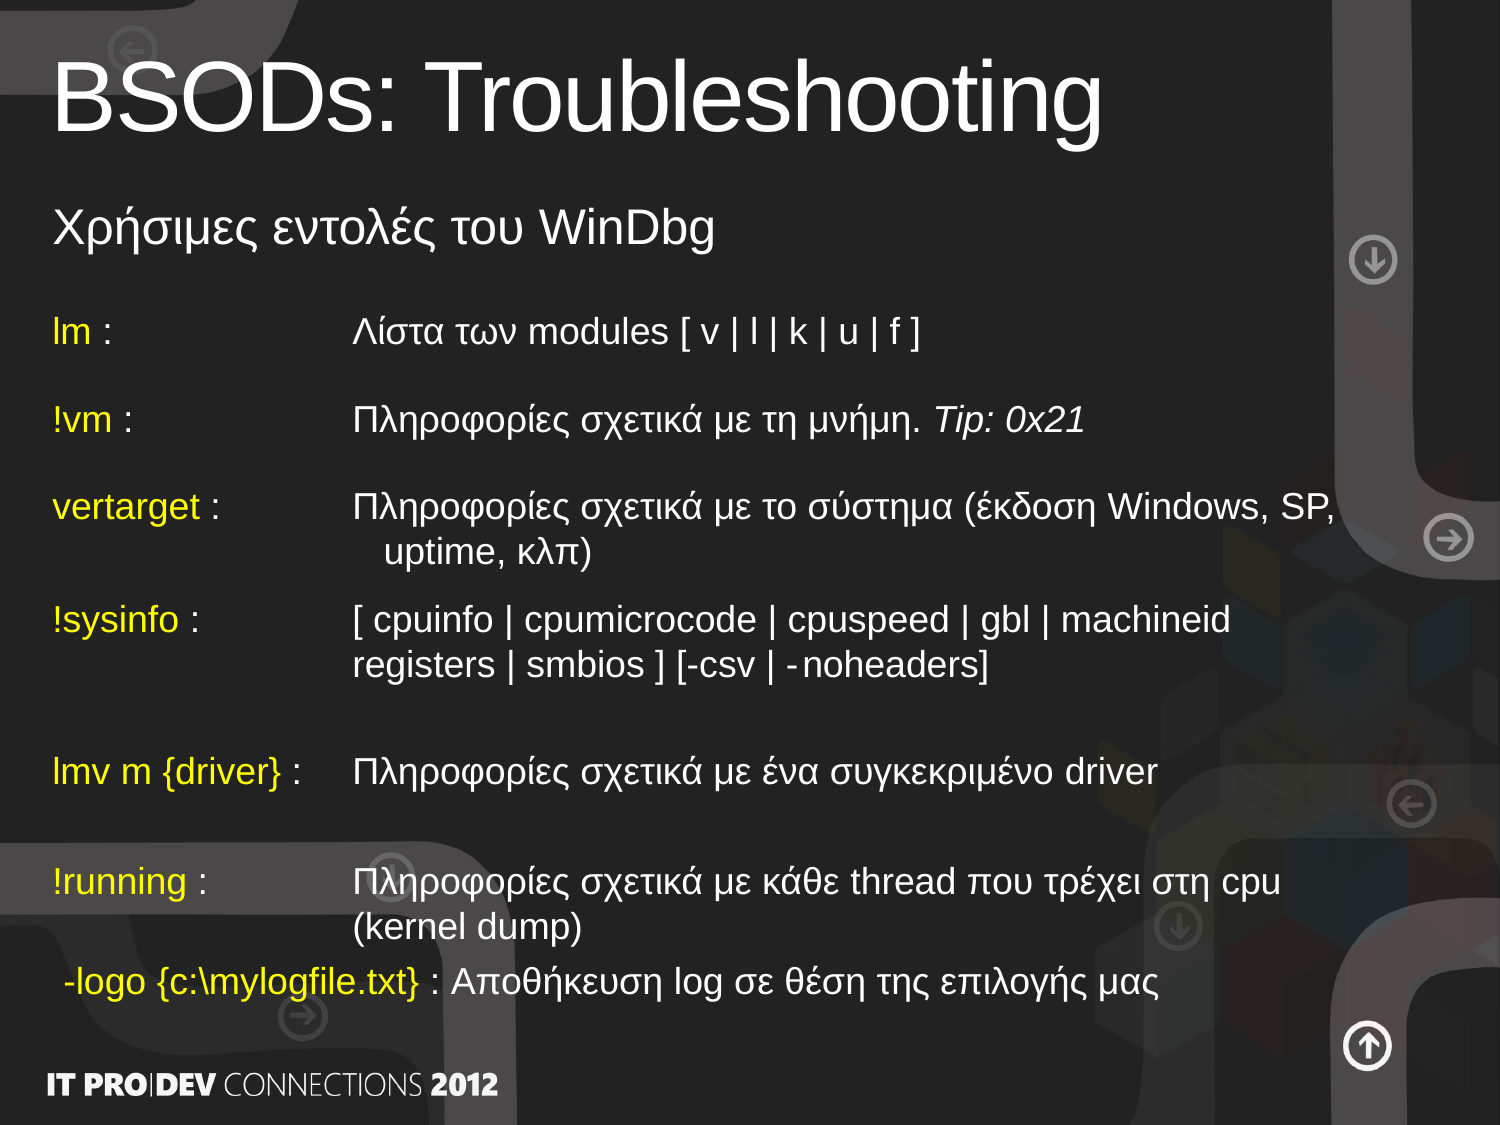

# BSODs: Troubleshooting
Χρήσιμες εντολές του WinDbg
lm : 		Λίστα των modules [ v | l | k | u | f ]
!vm : 		Πληροφορίες σχετικά με τη μνήμη. Tip: 0x21
vertarget : 	Πληροφορίες σχετικά με το σύστημα (έκδοση Windows, SP, 		   uptime, κλπ)
!sysinfo : 	[ cpuinfo | cpumicrocode | cpuspeed | gbl | machineid 			registers | smbios ] [-csv | -	noheaders]
lmv m {driver} : 	Πληροφορίες σχετικά με ένα συγκεκριμένο driver
!running : 	Πληροφορίες σχετικά με κάθε thread που τρέχει στη cpu 	  	(kernel dump)
-logo {c:\mylogfile.txt} : Αποθήκευση log σε θέση της επιλογής μας